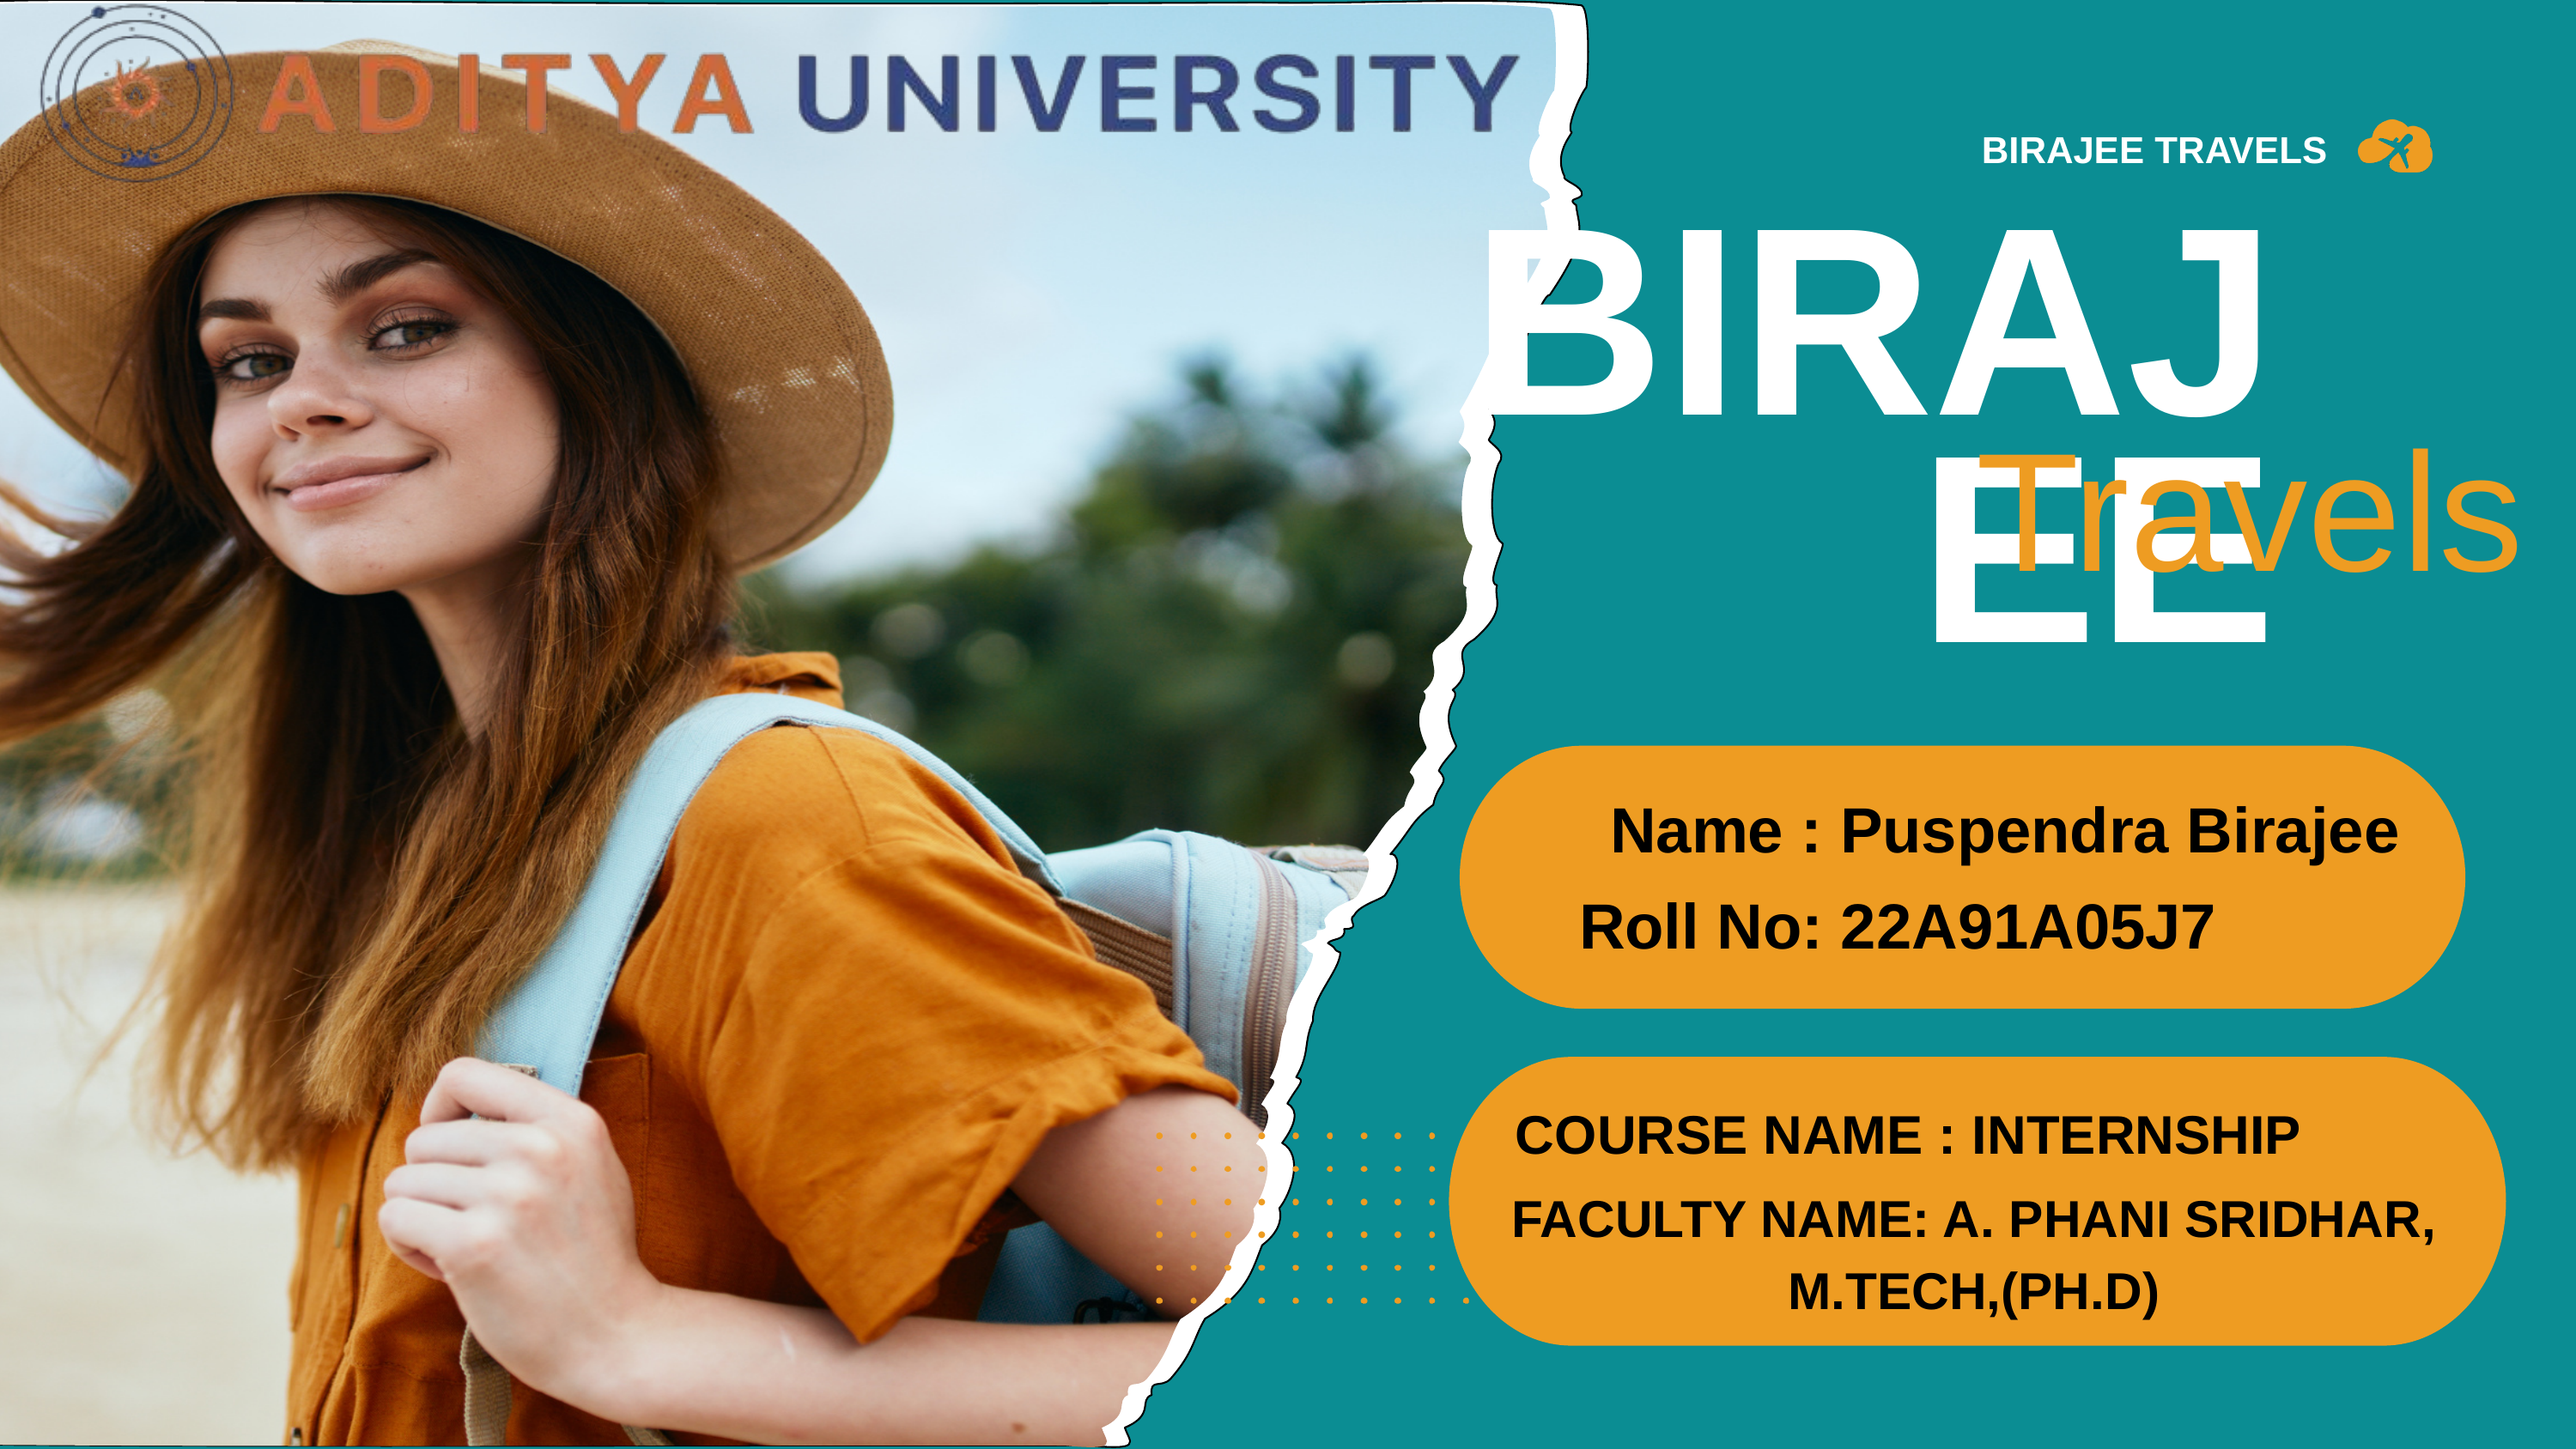

BIRAJEE TRAVELS

BIRAJEE
Travels

Name : Puspendra Birajee
Roll No: 22A91A05J7

     COURSE NAME : INTERNSHIP

FACULTY NAME: A. PHANI SRIDHAR, M.TECH,(PH.D)